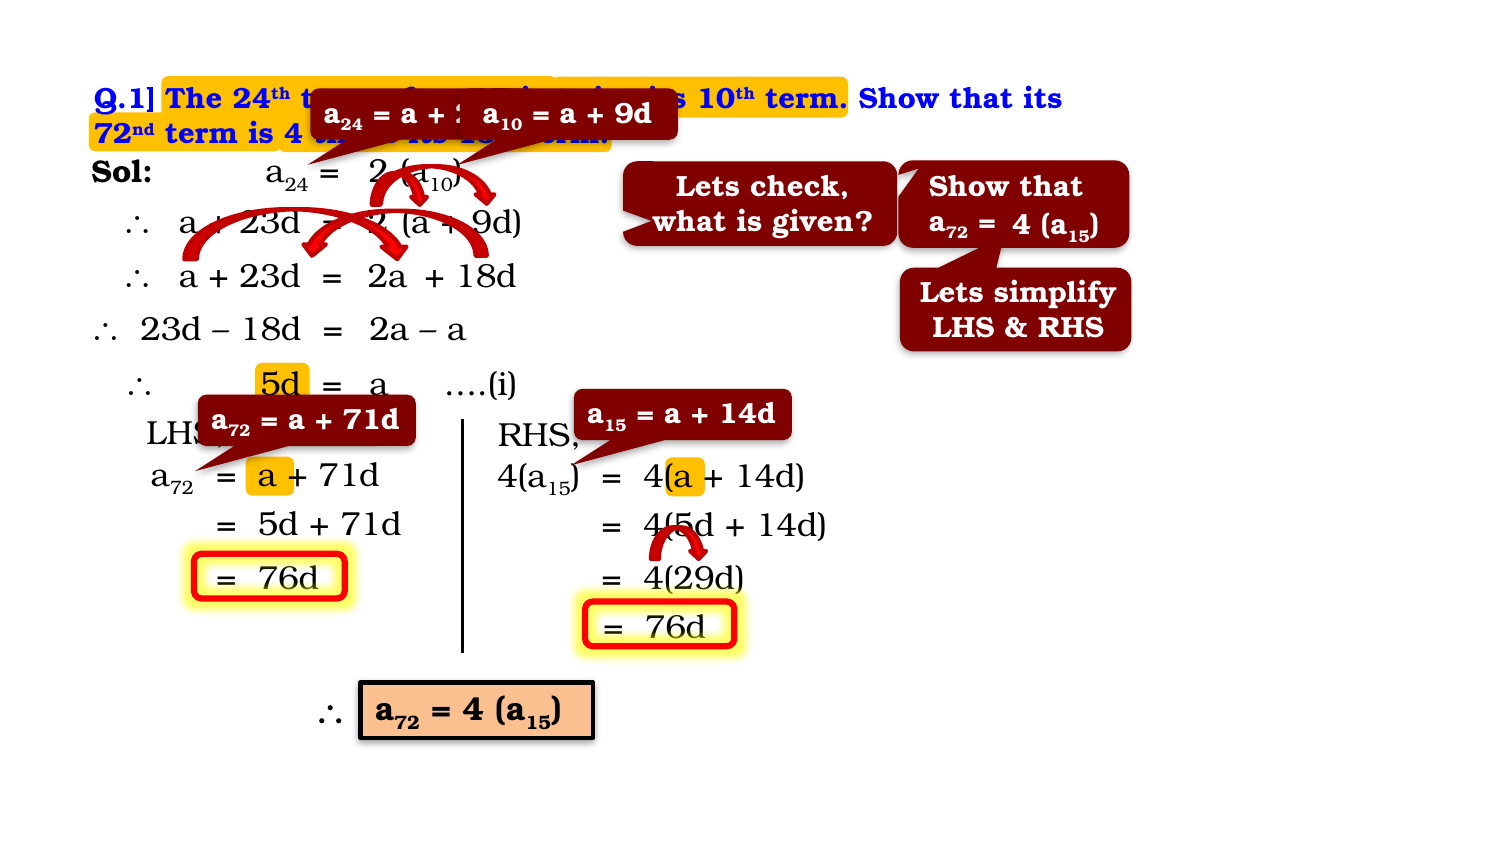

HOMEWORK
Additional example
Q.1] The 24th term of an AP is twice its 10th term. Show that its
72nd term is 4 times its 15th term.

a24 = a + 23d

a10 = a + 9d

a24 =
2 (a10)
Sol:
Show that
a72 =

Lets check, what is given?

∴
a + 23d  =
2
(a + 9d)
4 (a15)
∴
a + 23d  =
2a
+ 18d
Lets simplify LHS & RHS

∴
23d – 18d  =
2a – a
∴
….(i)
5d  =
a

a15 = a + 14d

a72 = a + 71d

LHS,
RHS,
a72
=  a + 71d
4(a15)
=  4(a + 14d)

=  5d + 71d
=  4(5d + 14d)

=  76d
=  4(29d)

=  76d

∴
a72 = 4 (a15)